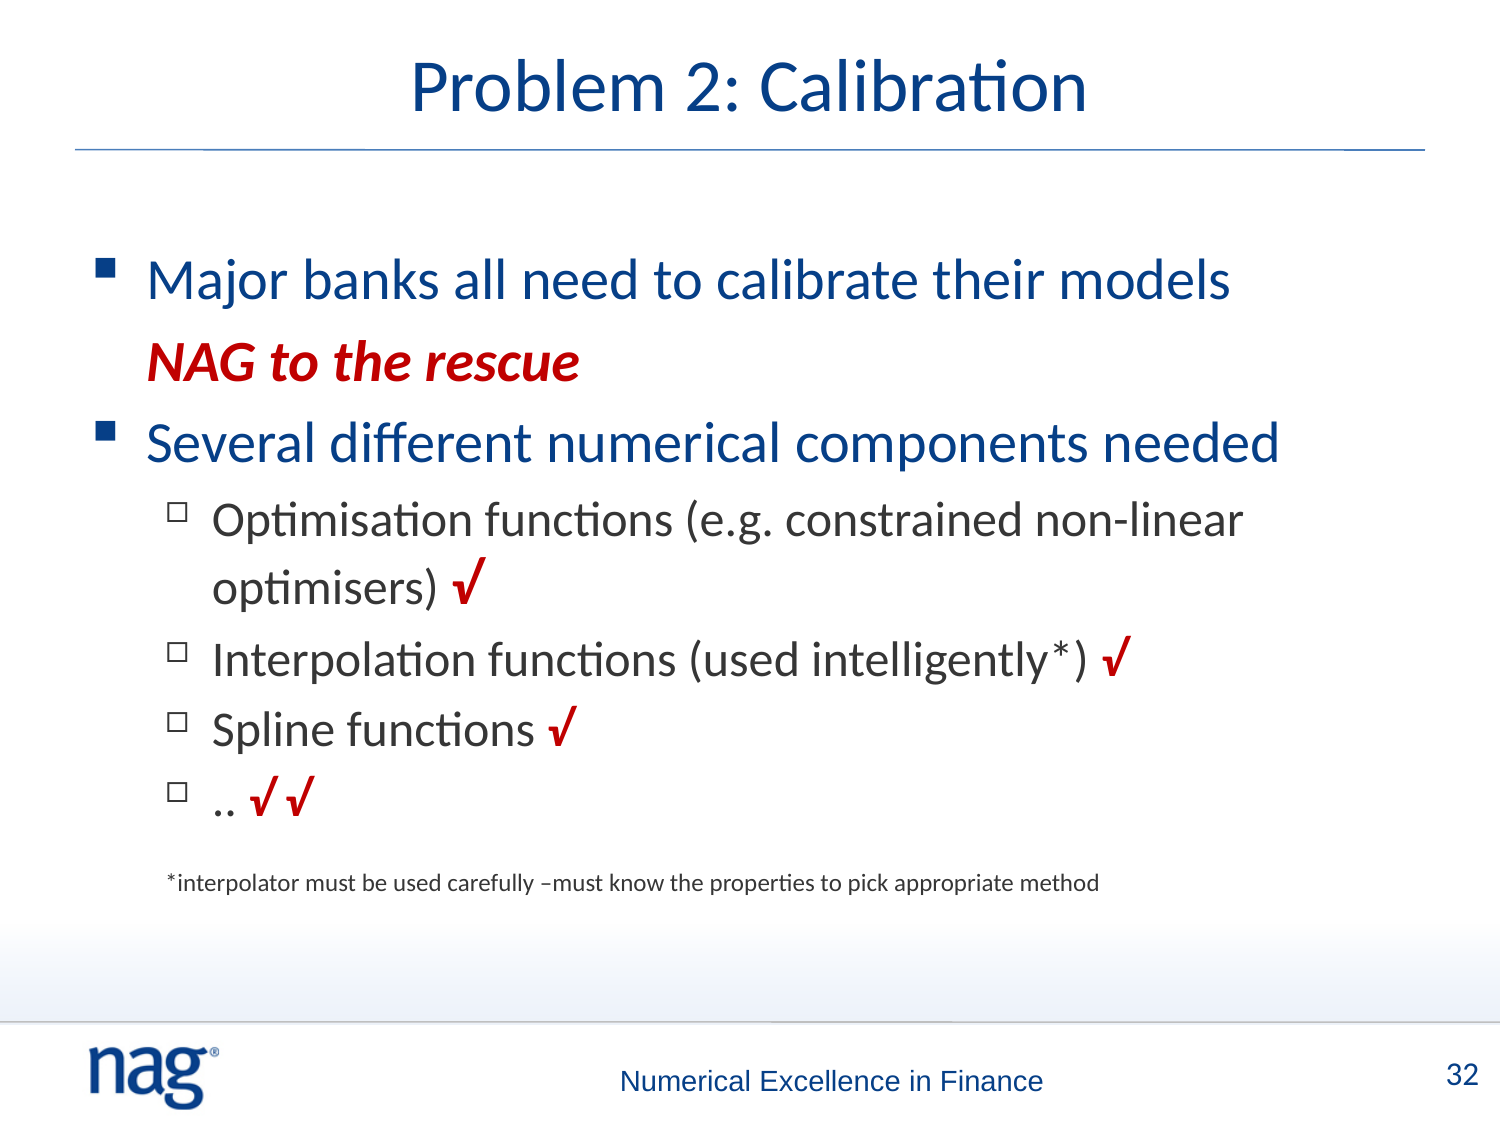

# Problem 2: Calibration
Major banks all need to calibrate their models
	NAG to the rescue
Several different numerical components needed
Optimisation functions (e.g. constrained non-linear optimisers) √
Interpolation functions (used intelligently*) √
Spline functions √
.. √ √

*interpolator must be used carefully –must know the properties to pick appropriate method